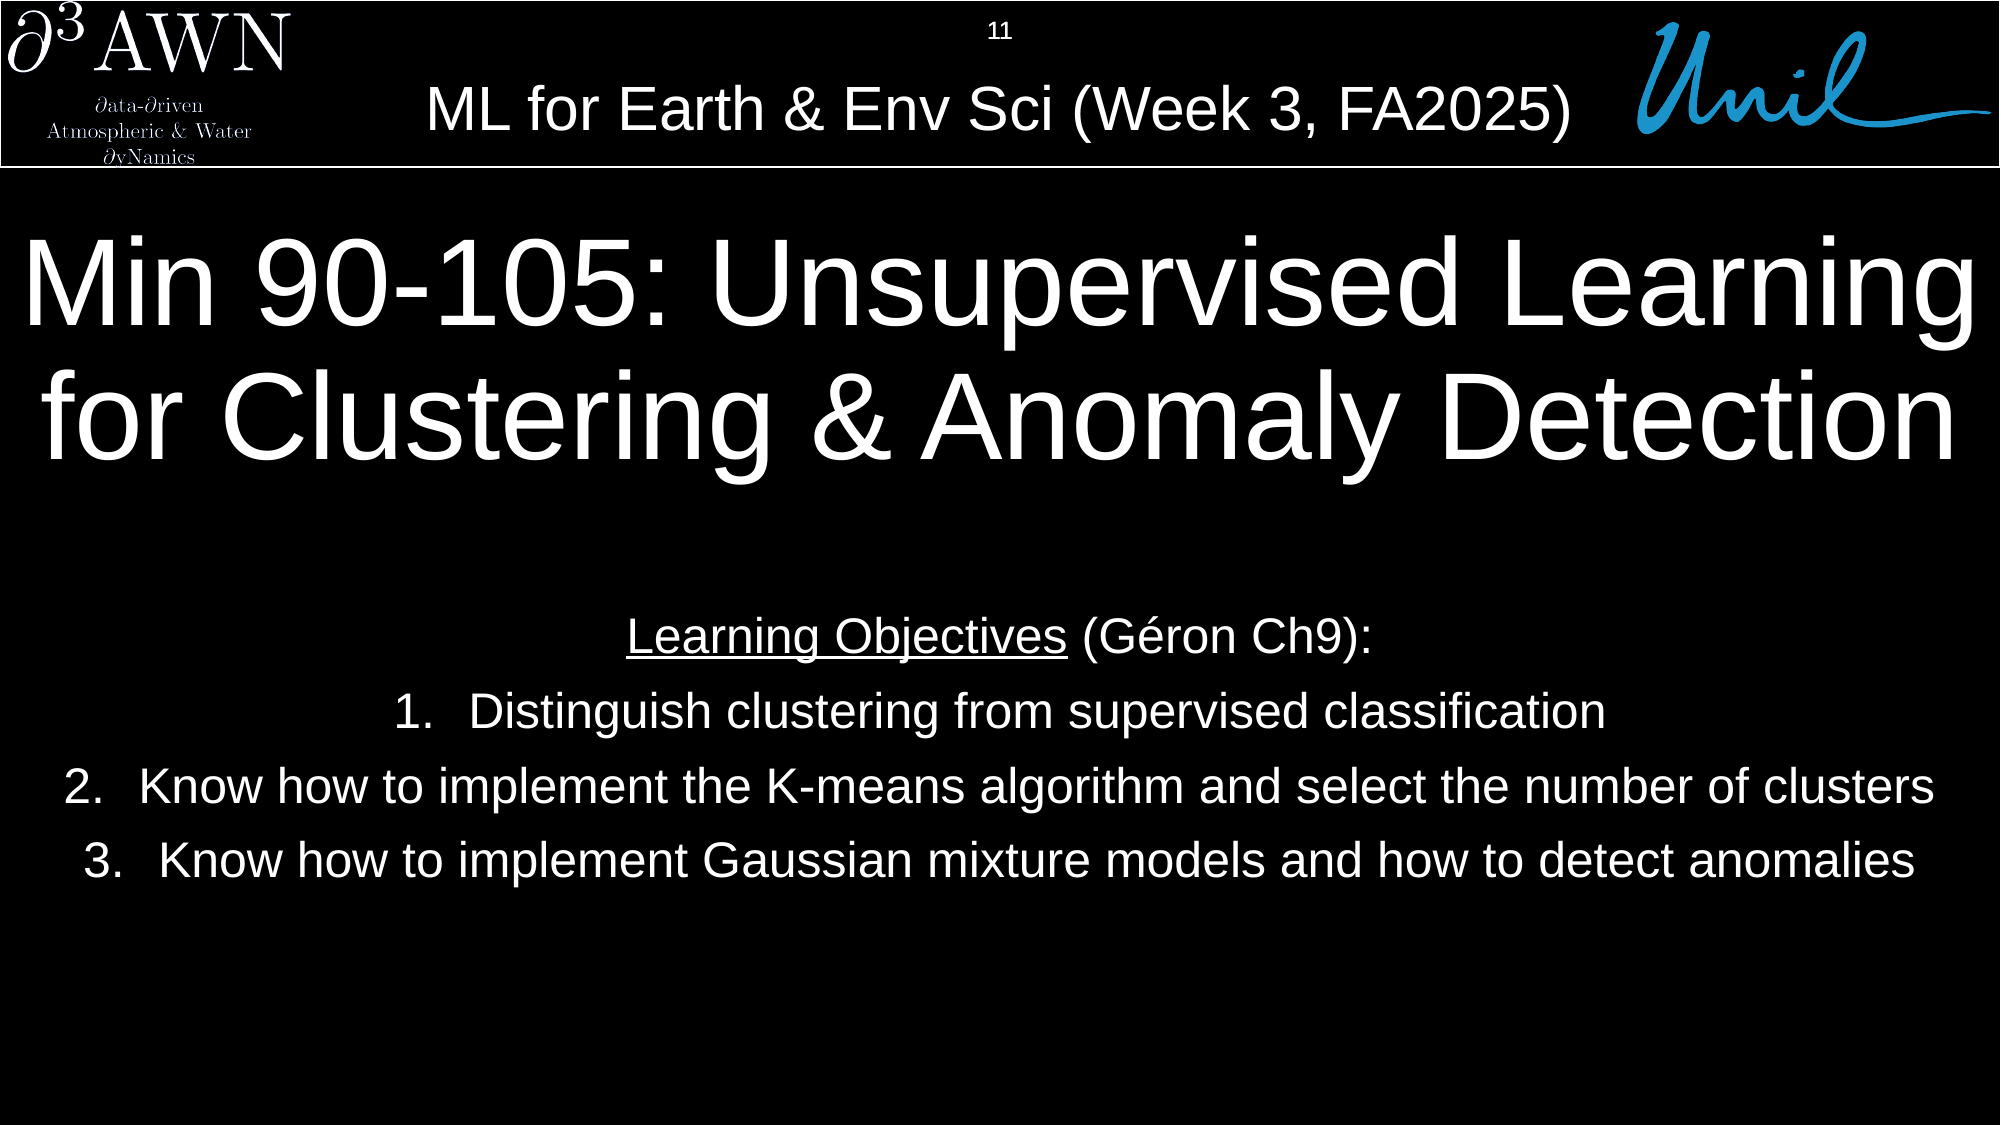

11
# Min 90-105: Unsupervised Learning for Clustering & Anomaly Detection
Learning Objectives (Géron Ch9):
Distinguish clustering from supervised classification
Know how to implement the K-means algorithm and select the number of clusters
Know how to implement Gaussian mixture models and how to detect anomalies